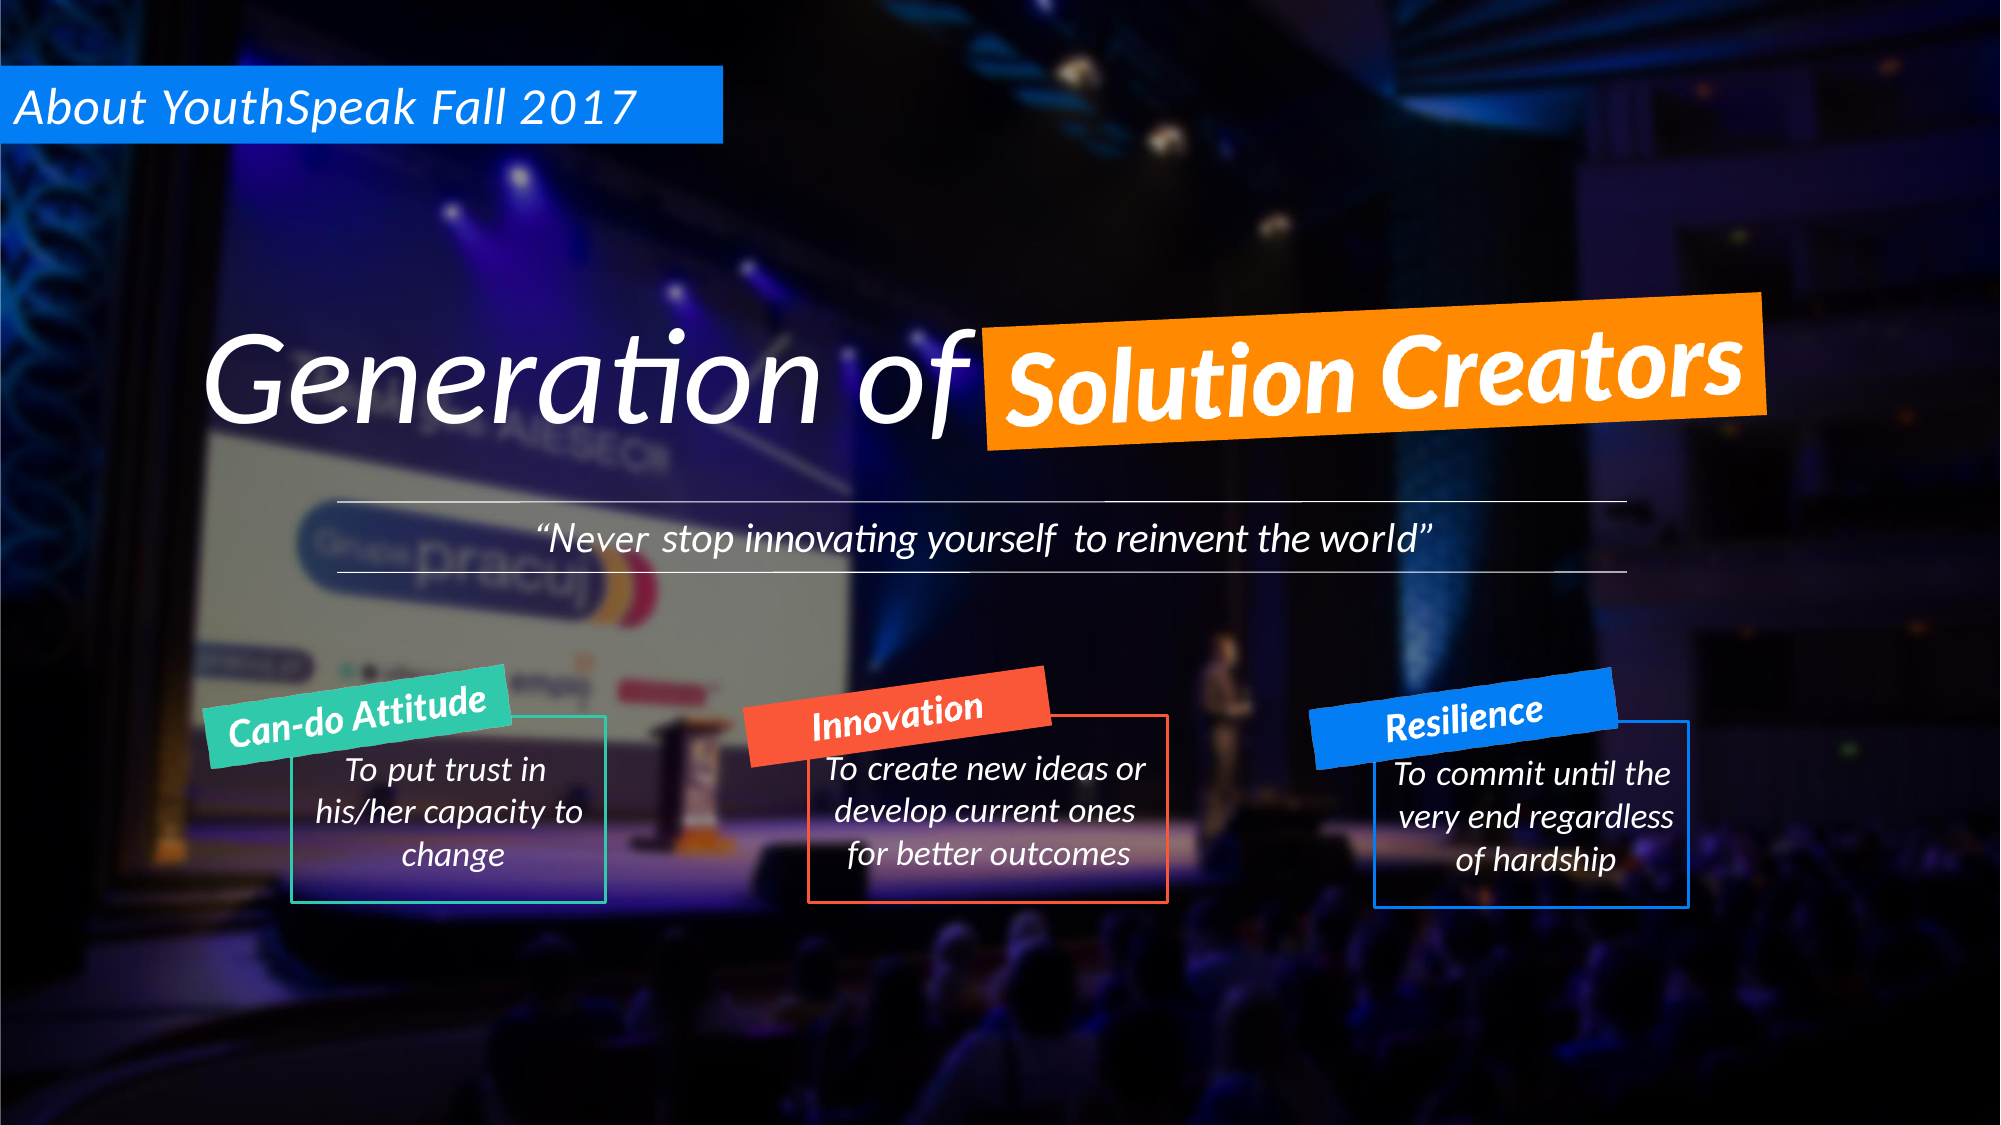

# About YouthSpeak Fall 2017
Generation of

“Never stop innovating yourself  to reinvent the world”

To create new ideas or  develop current ones  for better outcomes
To put trust in  his/her capacity to  change
To commit until the  very end regardless  of hardship